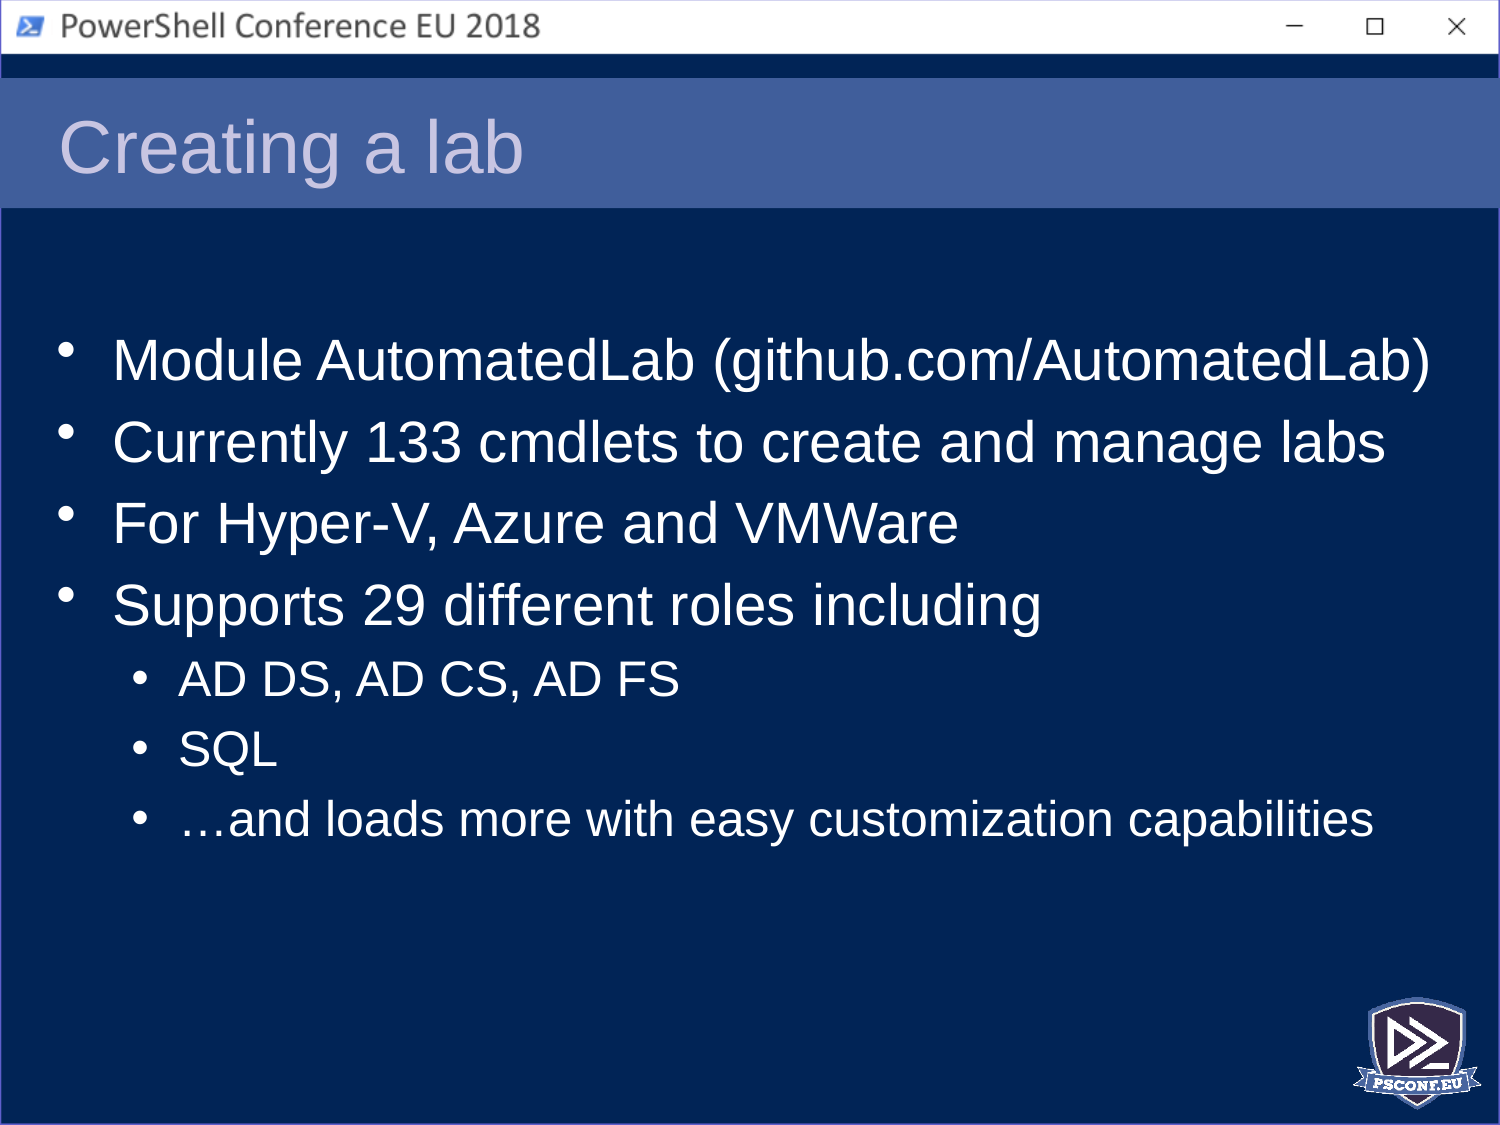

# Creating a lab
Module AutomatedLab (github.com/AutomatedLab)
Currently 133 cmdlets to create and manage labs
For Hyper-V, Azure and VMWare
Supports 29 different roles including
AD DS, AD CS, AD FS
SQL
…and loads more with easy customization capabilities